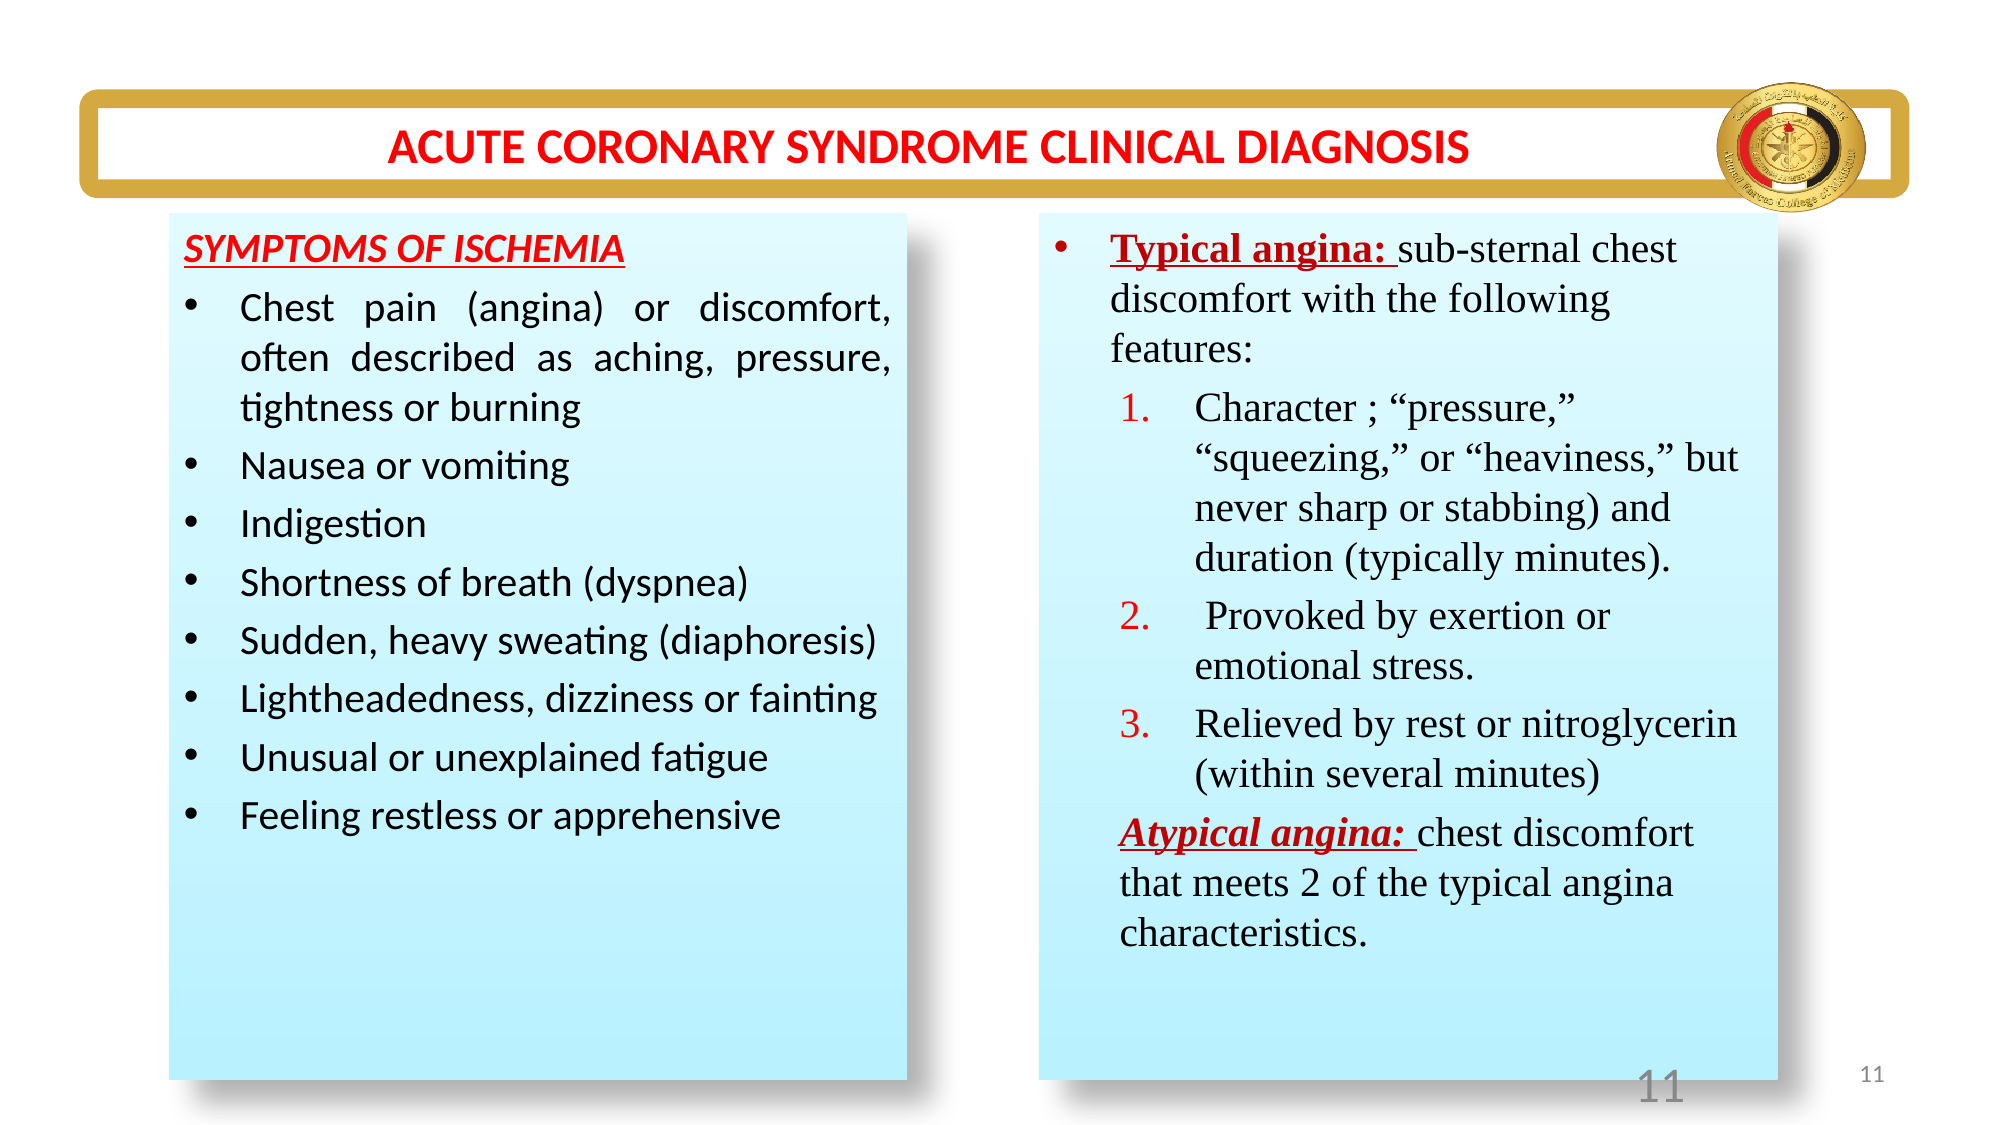

# ACUTE CORONARY SYNDROME CLINICAL DIAGNOSIS
SYMPTOMS OF ISCHEMIA
Chest pain (angina) or discomfort, often described as aching, pressure, tightness or burning
Nausea or vomiting
Indigestion
Shortness of breath (dyspnea)
Sudden, heavy sweating (diaphoresis)
Lightheadedness, dizziness or fainting
Unusual or unexplained fatigue
Feeling restless or apprehensive

Typical angina: sub-sternal chest discomfort with the following features:
Character ; “pressure,” “squeezing,” or “heaviness,” but never sharp or stabbing) and duration (typically minutes).
 Provoked by exertion or emotional stress.
Relieved by rest or nitroglycerin (within several minutes)
Atypical angina: chest discomfort that meets 2 of the typical angina characteristics.
11
11